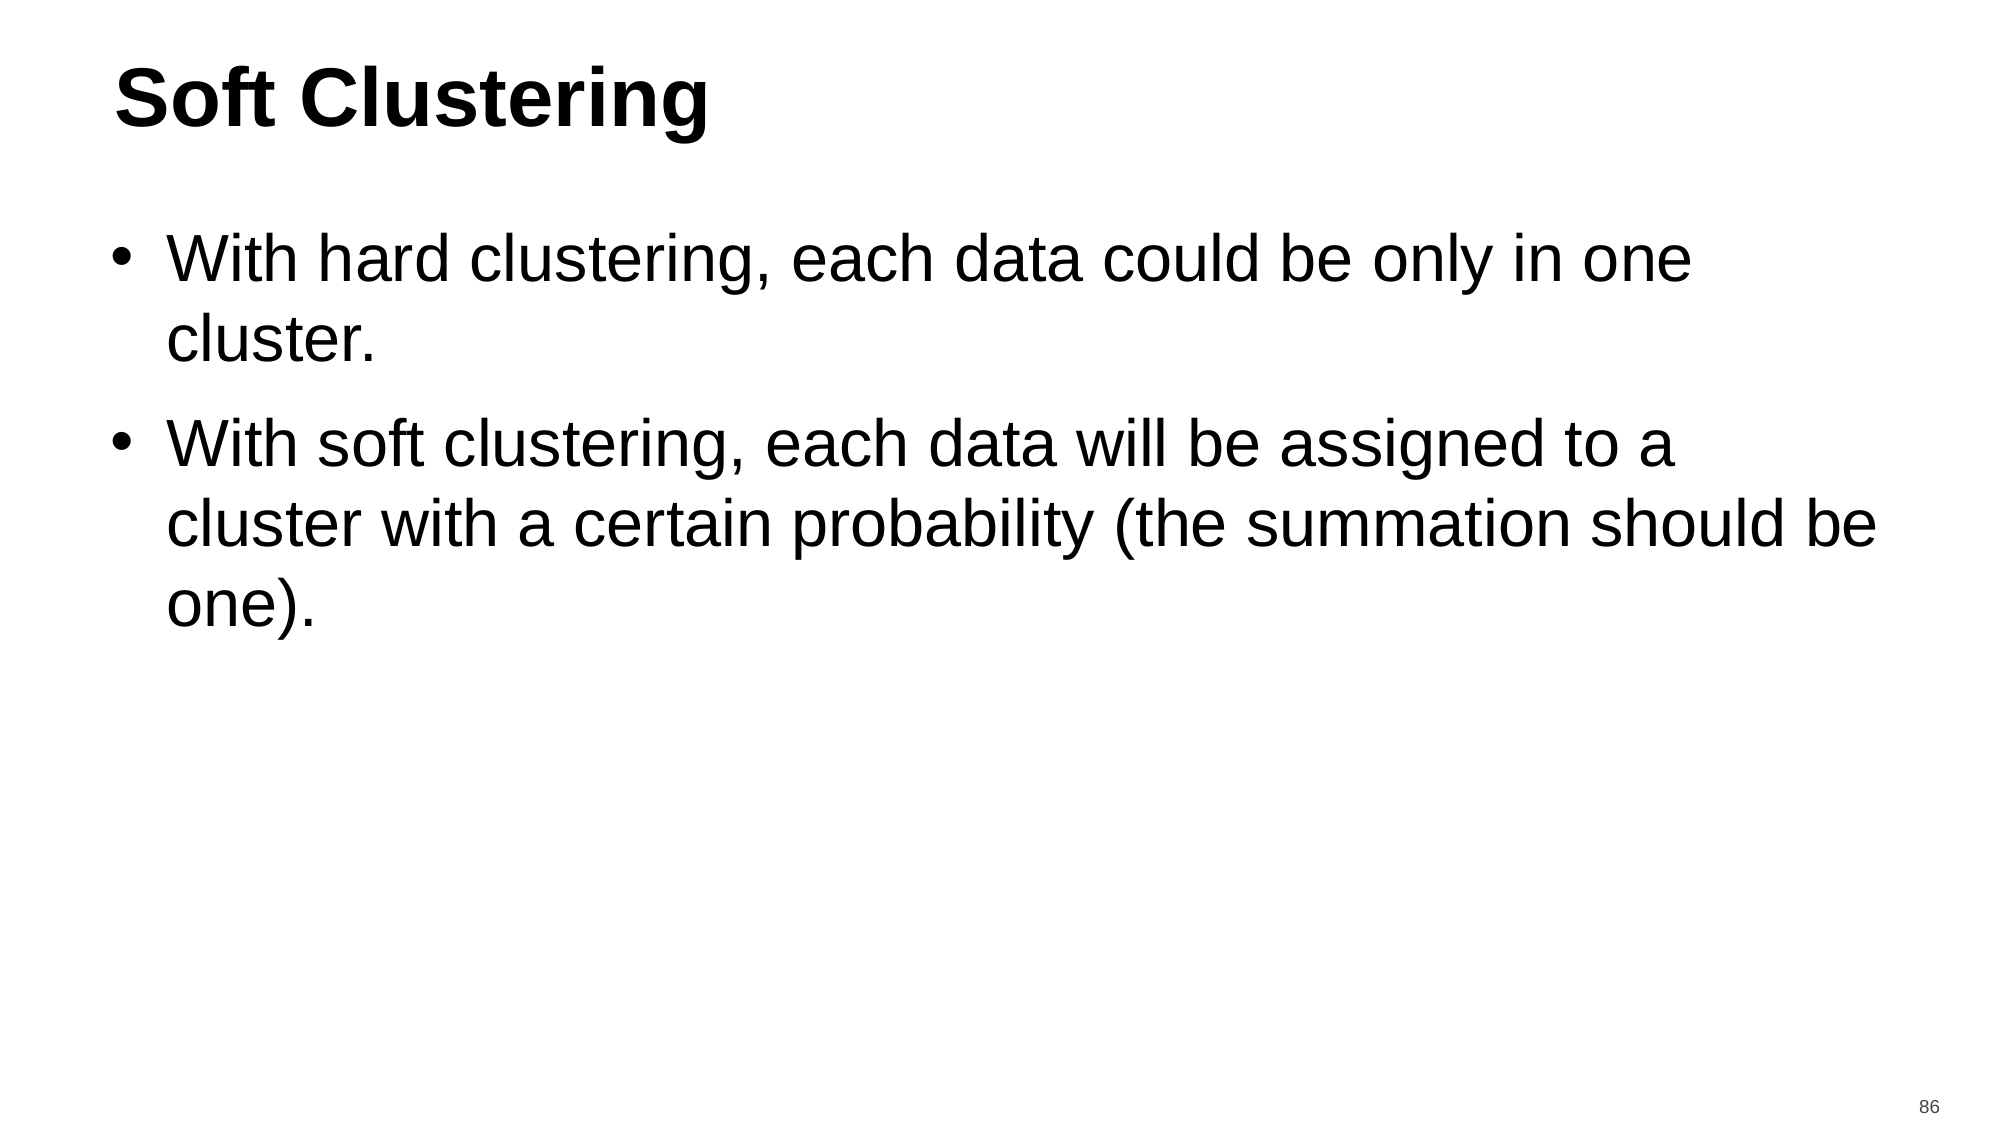

# Soft Clustering
With hard clustering, each data could be only in one cluster.
With soft clustering, each data will be assigned to a cluster with a certain probability (the summation should be one).
86